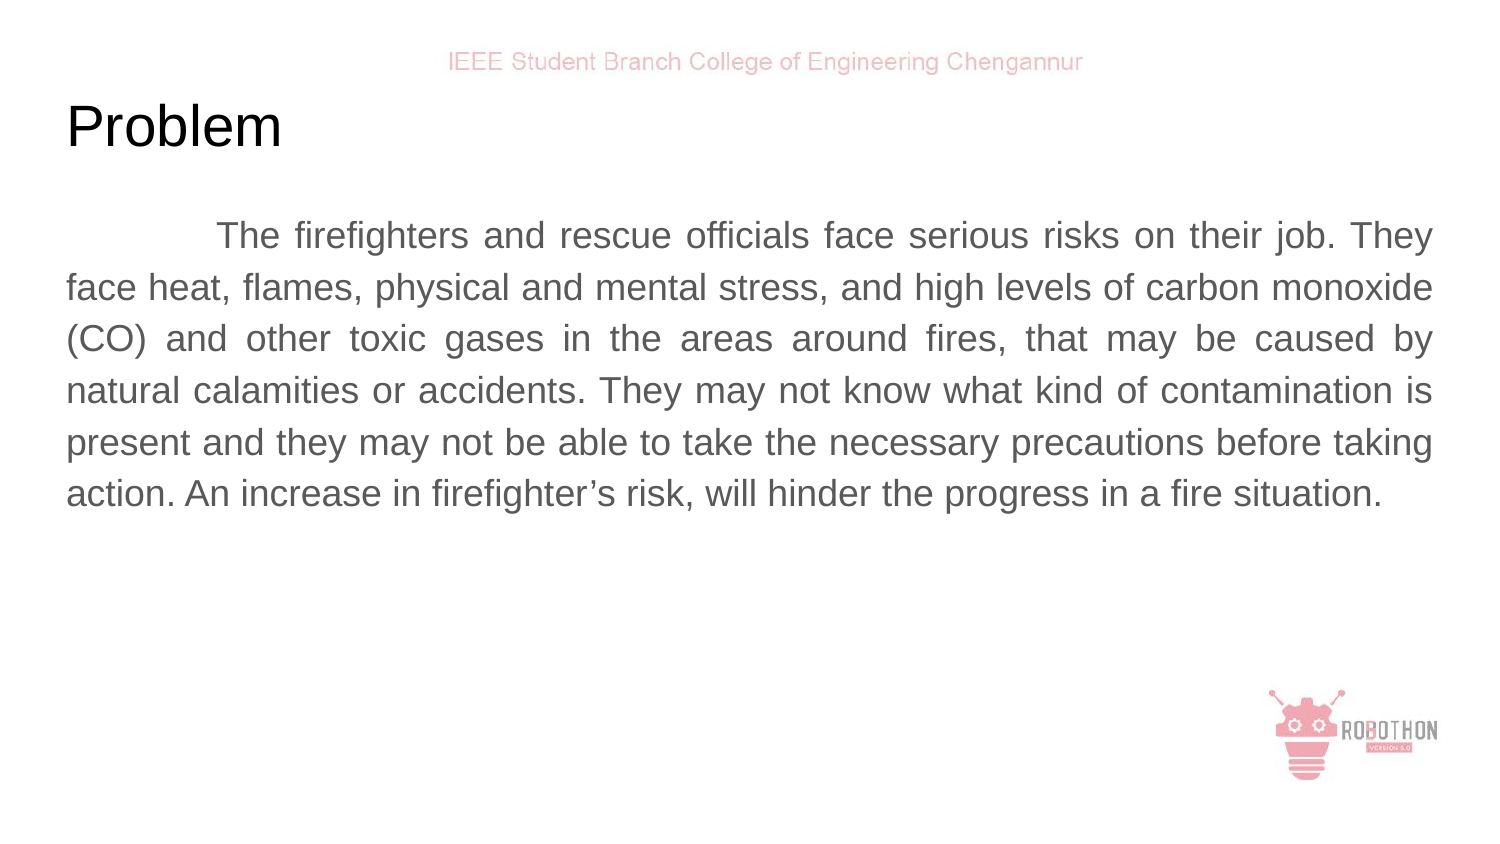

# Problem
	The firefighters and rescue officials face serious risks on their job. They face heat, flames, physical and mental stress, and high levels of carbon monoxide (CO) and other toxic gases in the areas around fires, that may be caused by natural calamities or accidents. They may not know what kind of contamination is present and they may not be able to take the necessary precautions before taking action. An increase in firefighter’s risk, will hinder the progress in a fire situation.